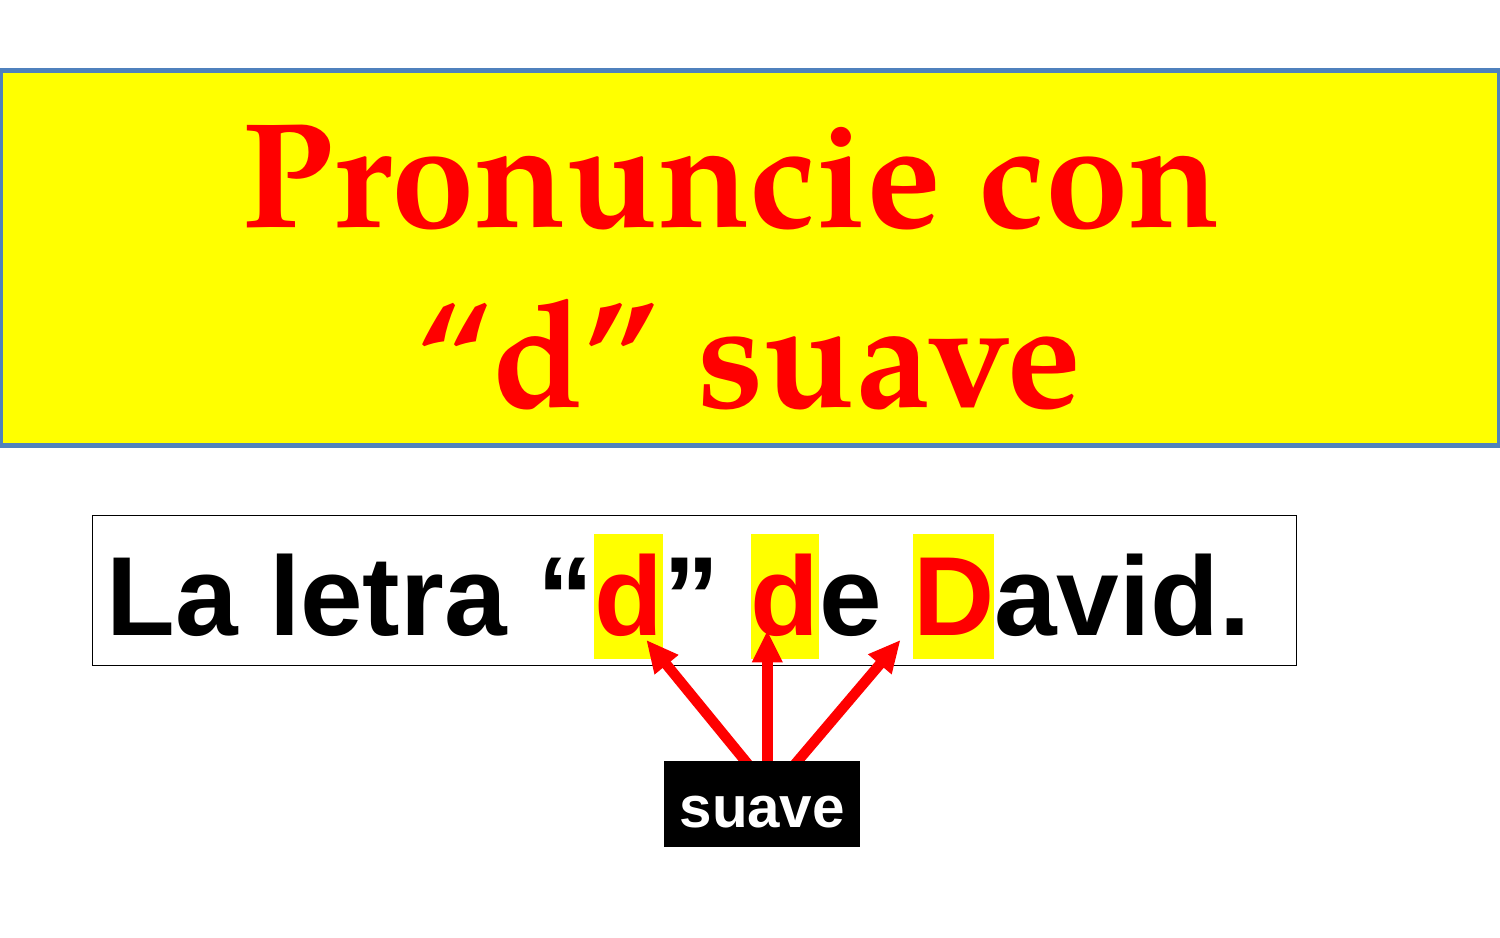

Pronuncie con
“d” suave
La letra “d” de David.
suave